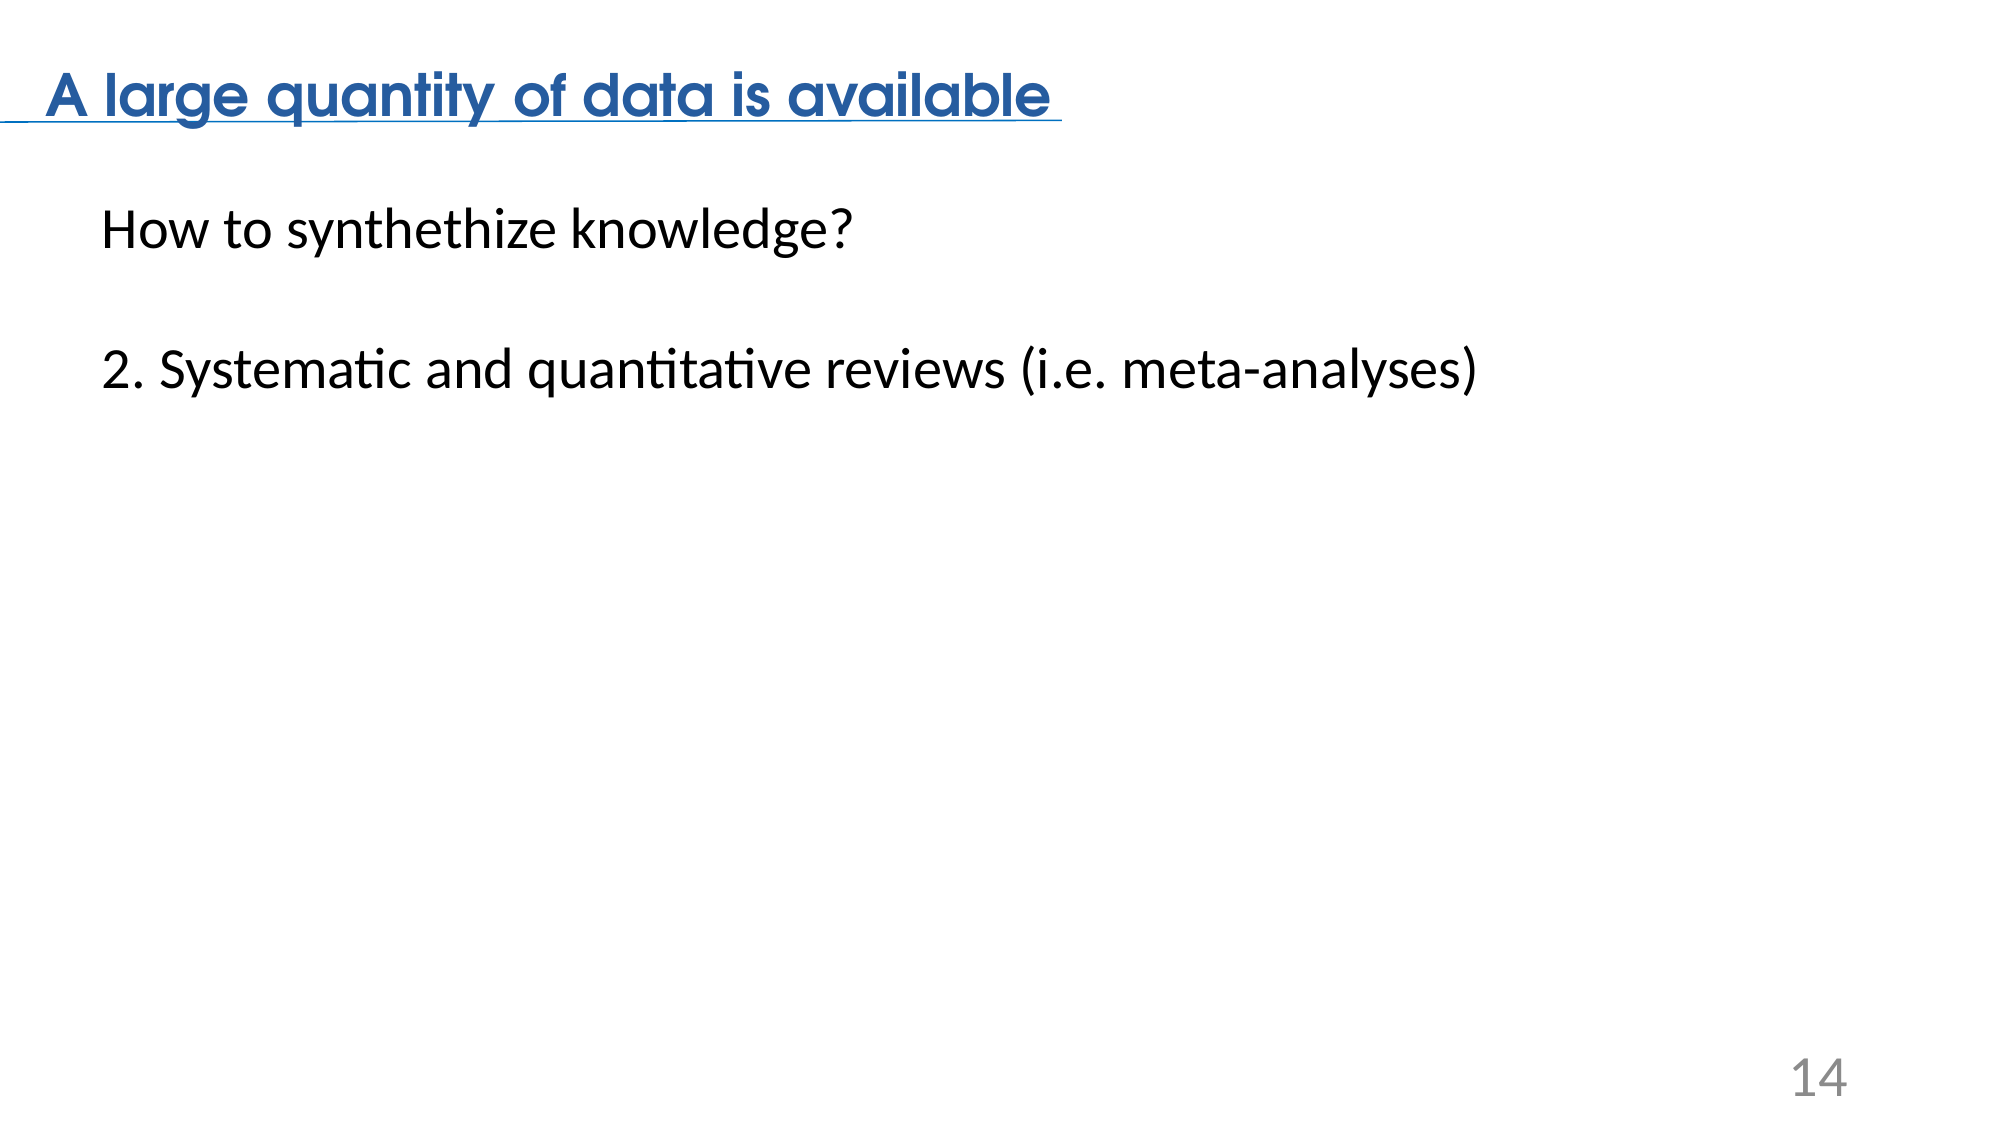

A large quantity of data is available
How to synthethize knowledge?

2. Systematic and quantitative reviews (i.e. meta-analyses)
14